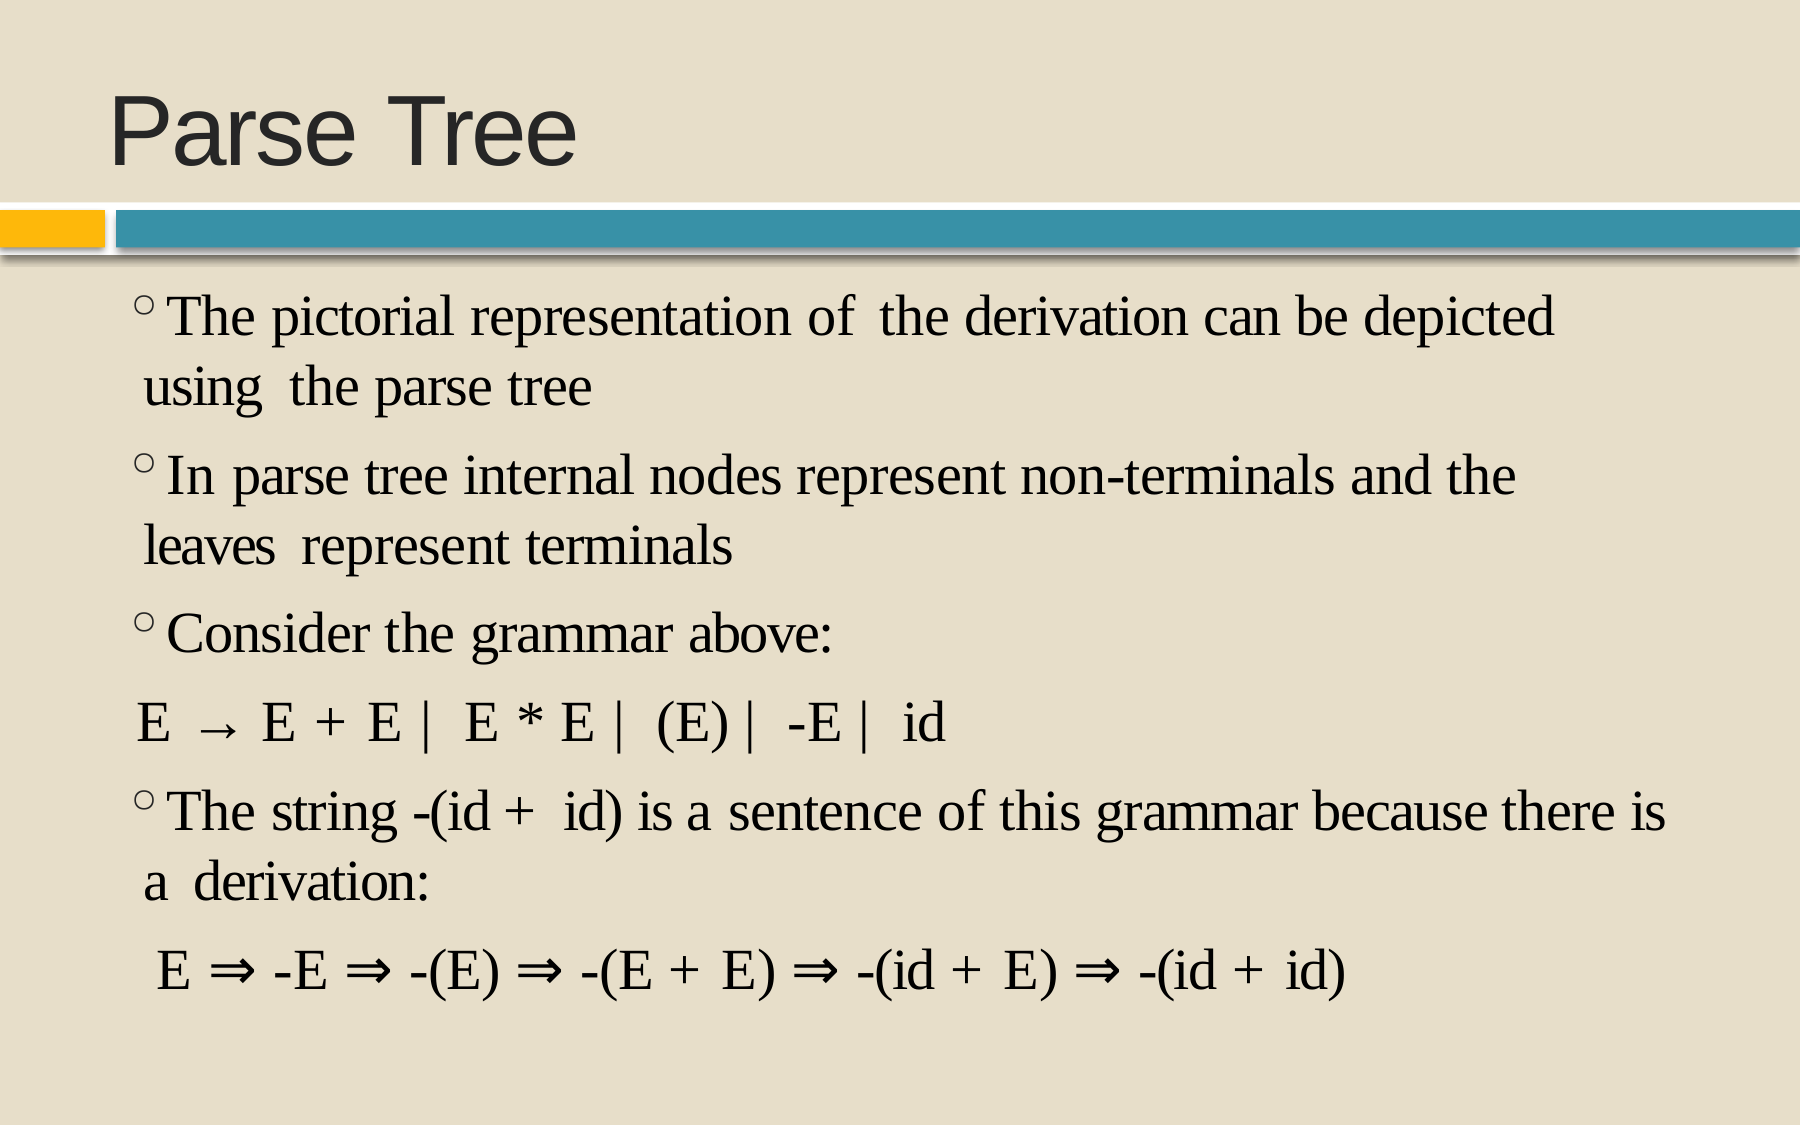

# Parse Tree
The pictorial representation of	the derivation can be depicted using  the parse tree
In parse tree internal nodes represent non-terminals and the leaves  represent terminals
Consider the grammar above:
 E → E + E | E * E | (E) | -E | id
The string -(id + id) is a sentence of	this grammar because there is a  derivation:
  E ⇒ -E ⇒ -(E) ⇒ -(E + E) ⇒ -(id + E) ⇒ -(id + id)